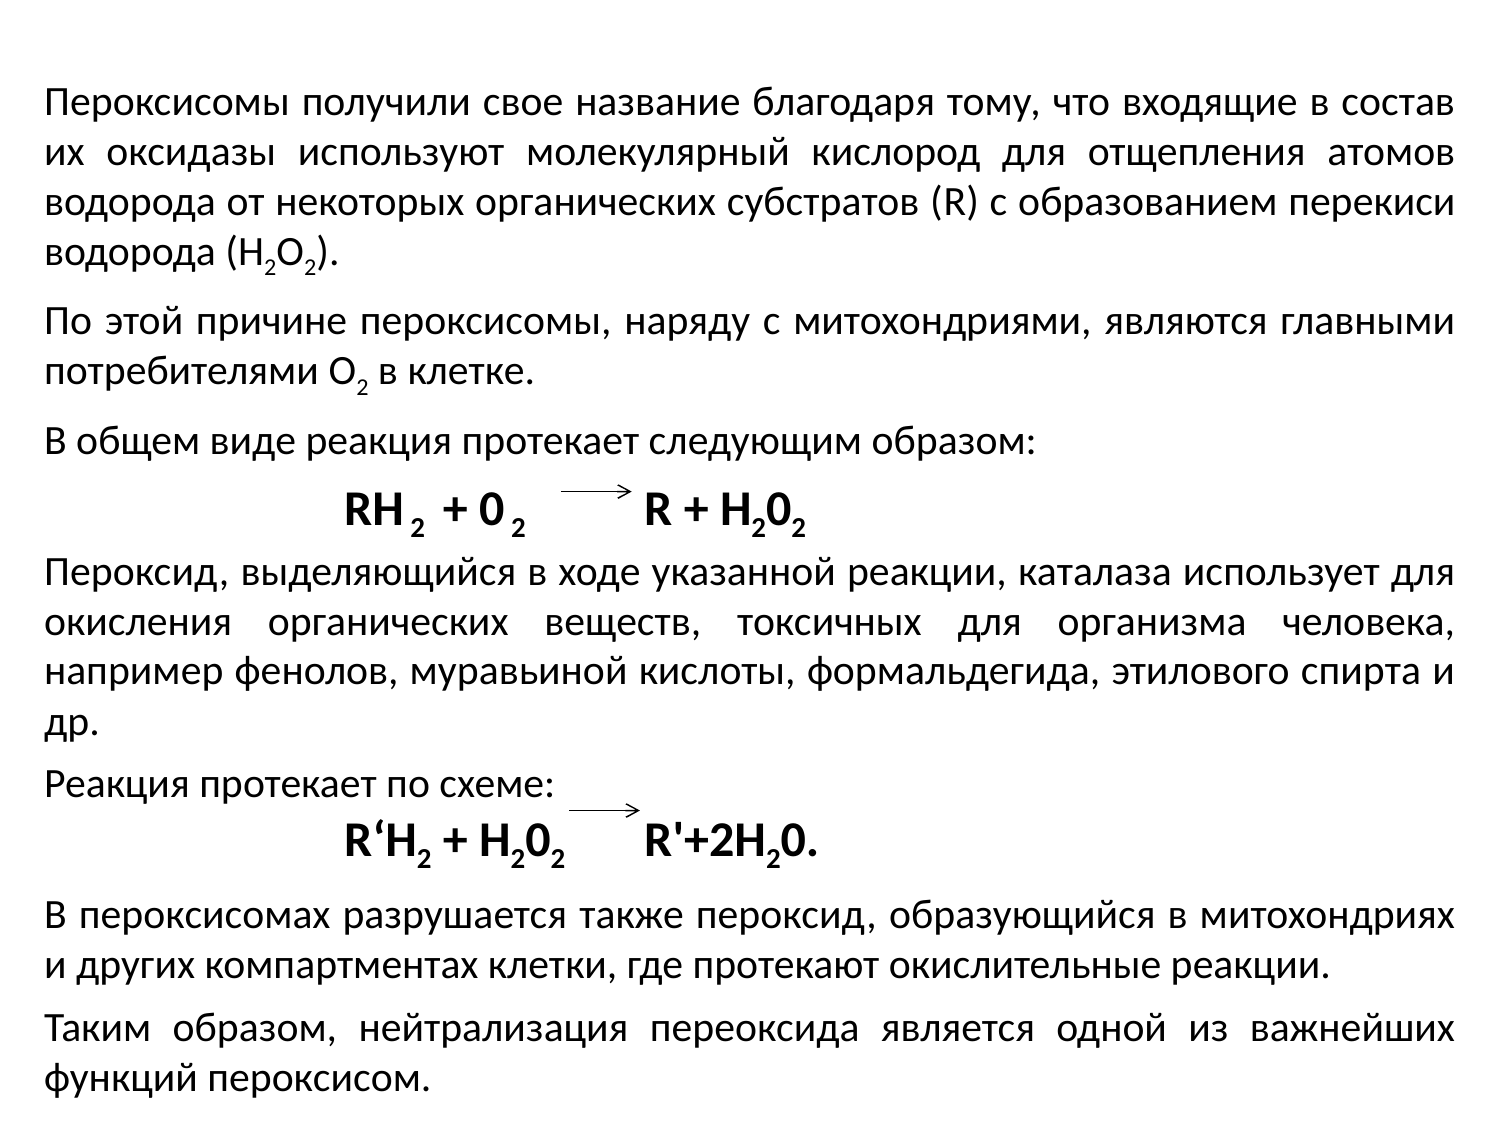

Пероксисомы получили свое название благодаря тому, что входящие в состав их оксидазы используют молекулярный кислород для отщепления атомов водорода от некоторых органических субстратов (R) с образованием перекиси водорода (H2O2).
По этой причине пероксисомы, наряду с митохондриями, являются главными потребителями O2 в клетке.
В общем виде реакция протекает следующим образом:
		RH 2  + 0 2 	R + H202
Пероксид, выделяющийся в ходе указанной реакции, каталаза использует для окисления органических веществ, токсичных для организма человека, например фенолов, муравьиной кислоты, формальдегида, этилового спирта и др.
Реакция протекает по схеме:
		R‘H2 + H202	R'+2H20.
В пероксисомах разрушается также пероксид, образующийся в митохондриях и других компартментах клетки, где протекают окислительные реакции.
Таким образом, нейтрализация переоксида является одной из важнейших функций пероксисом.